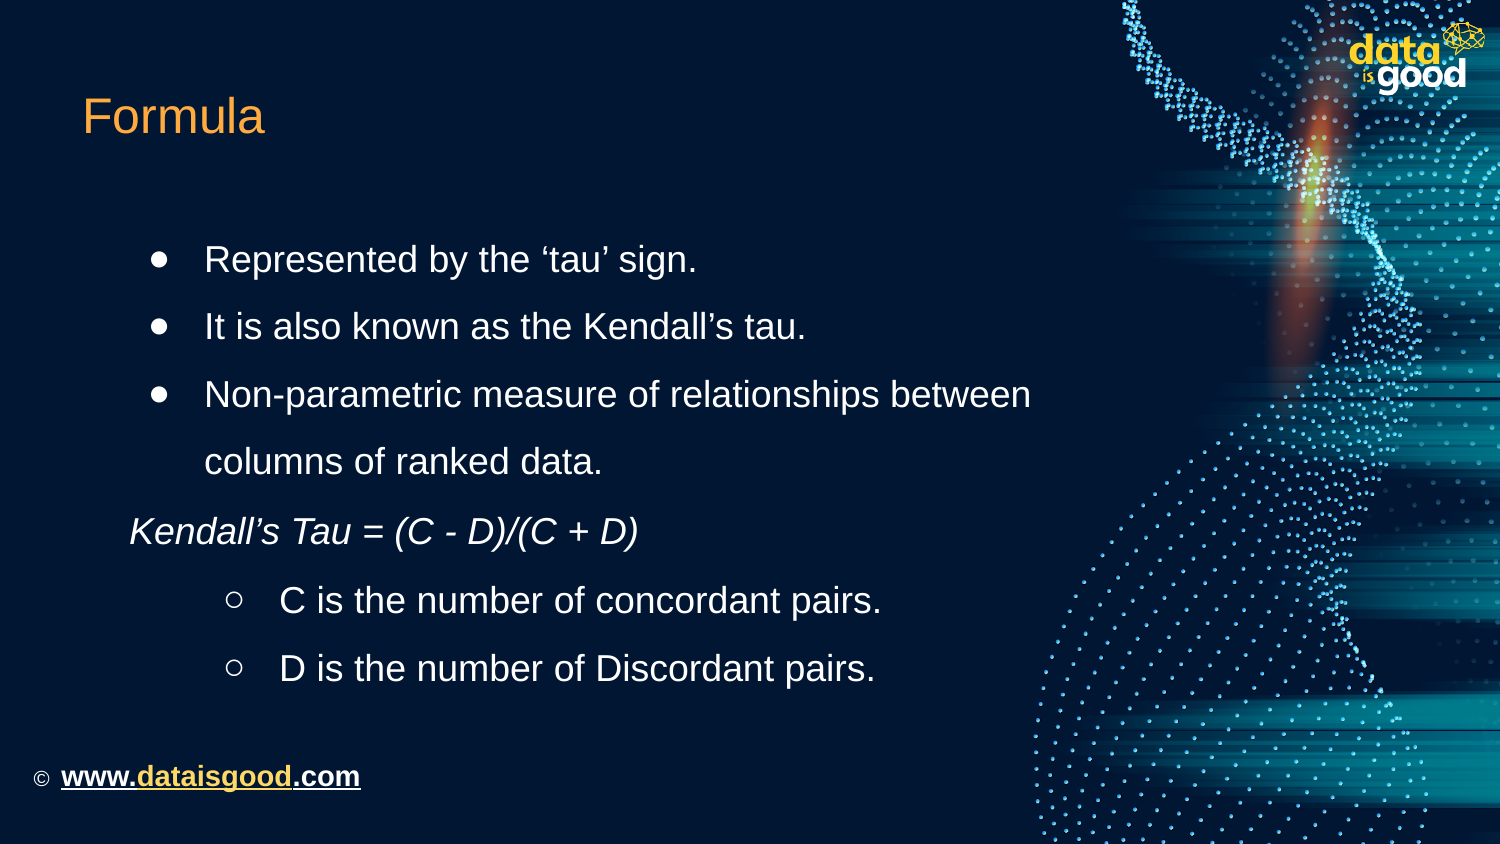

# Formula
Represented by the ‘tau’ sign.
It is also known as the Kendall’s tau.
Non-parametric measure of relationships between columns of ranked data.
Kendall’s Tau = (C - D)/(C + D)
C is the number of concordant pairs.
D is the number of Discordant pairs.